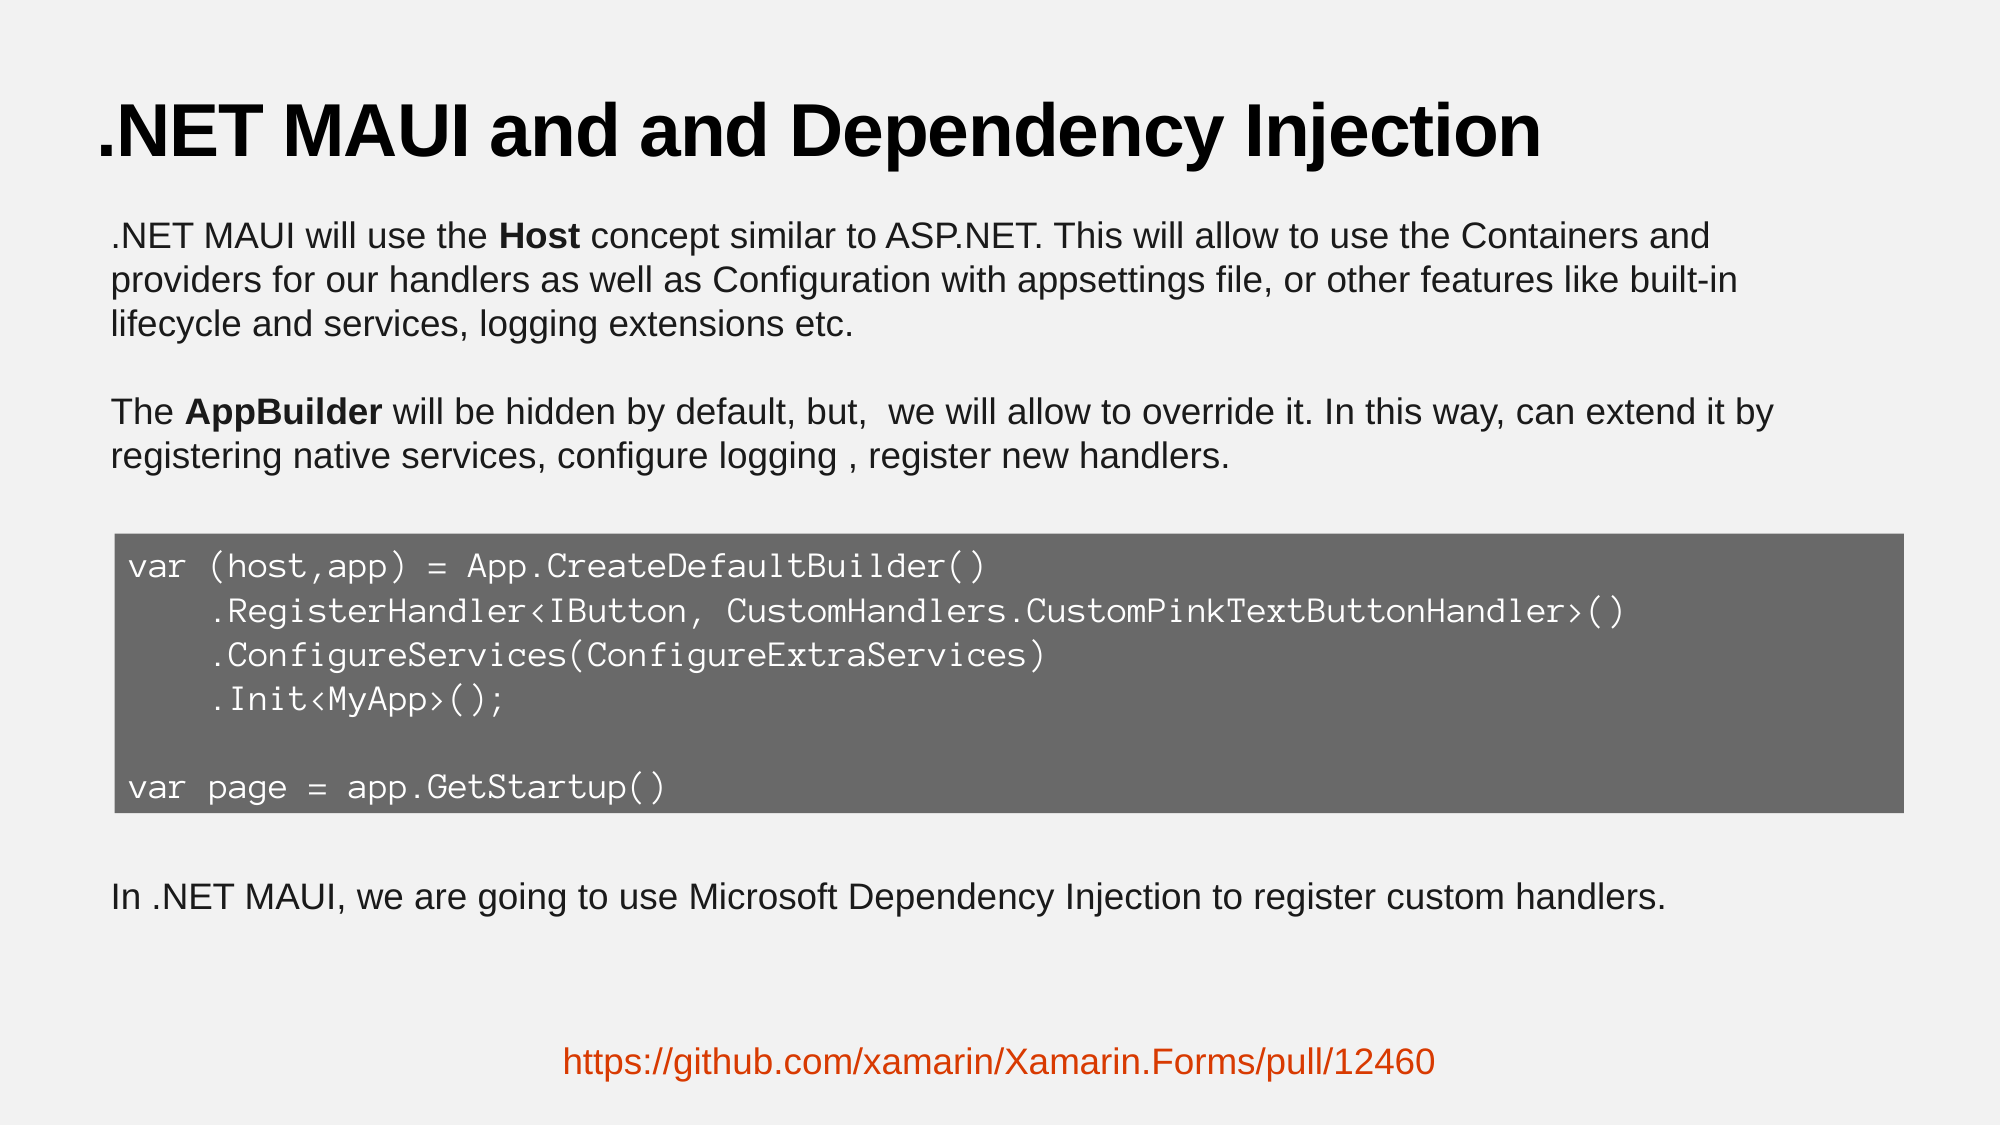

# .NET MAUI and and Dependency Injection
.NET MAUI will use the Host concept similar to ASP.NET. This will allow to use the Containers and providers for our handlers as well as Configuration with appsettings file, or other features like built-in lifecycle and services, logging extensions etc.

The AppBuilder will be hidden by default, but,  we will allow to override it. In this way, can extend it by registering native services, configure logging , register new handlers.

In .NET MAUI, we are going to use Microsoft Dependency Injection to register custom handlers.
var (host,app) = App.CreateDefaultBuilder()
    .RegisterHandler<IButton, CustomHandlers.CustomPinkTextButtonHandler>()
    .ConfigureServices(ConfigureExtraServices)
    .Init<MyApp>();

var page = app.GetStartup()
https://github.com/xamarin/Xamarin.Forms/pull/12460